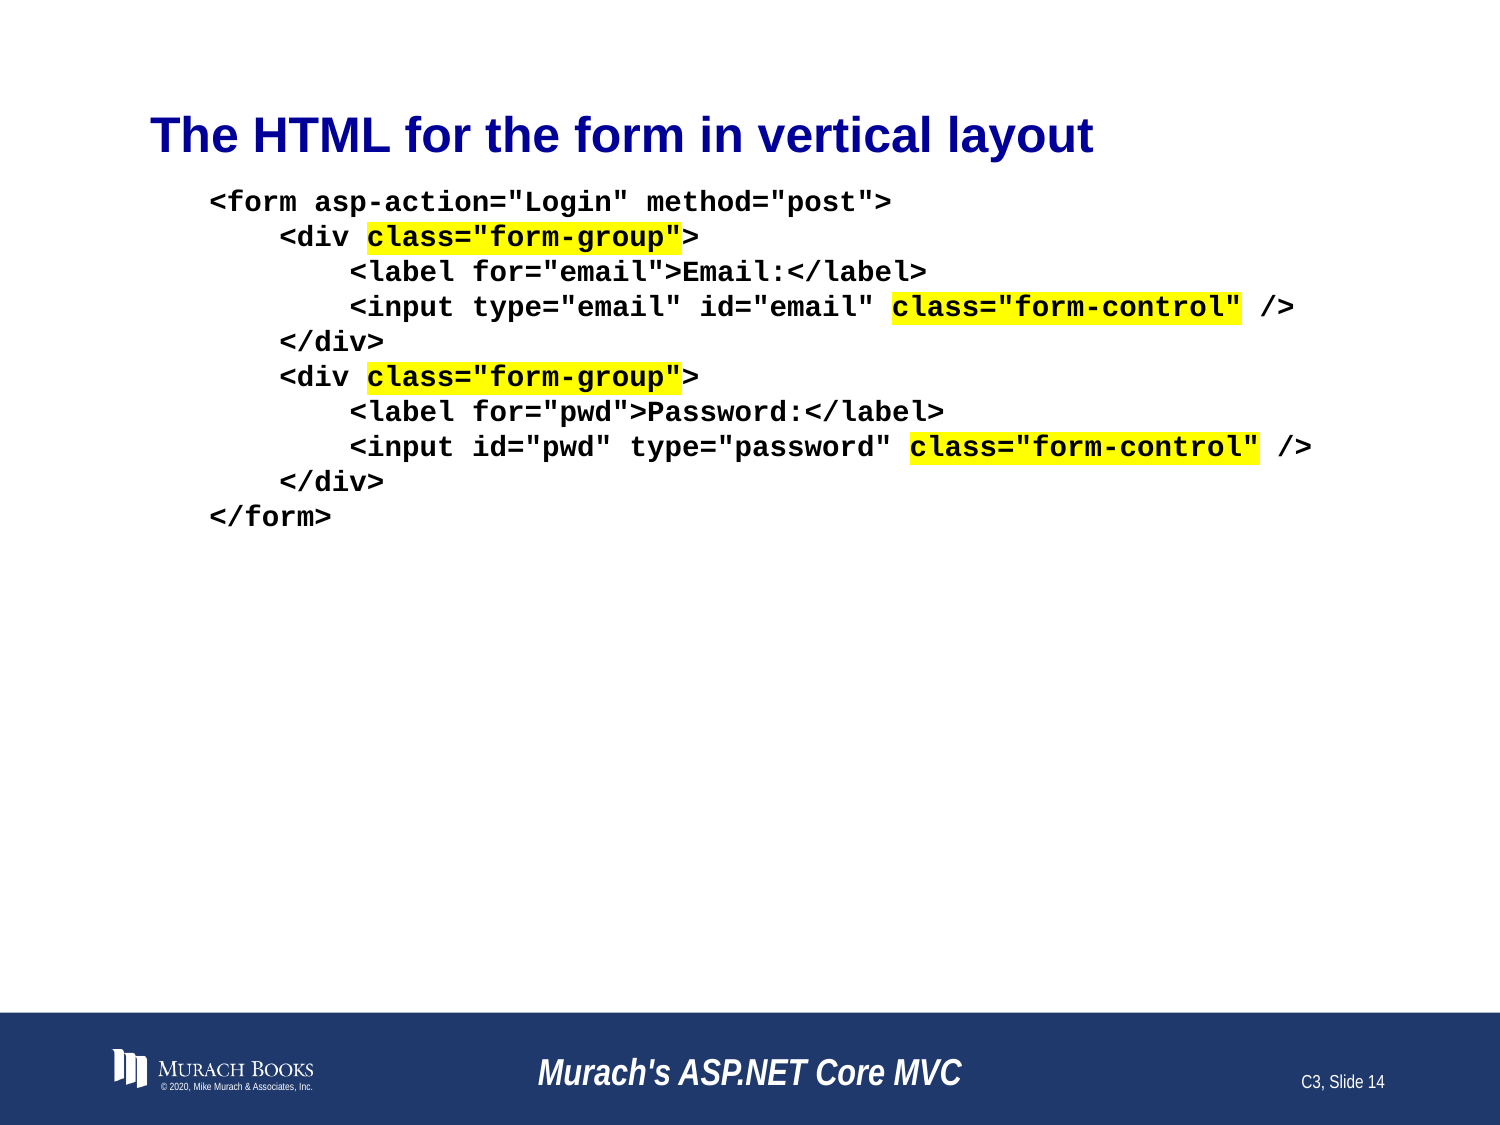

# The HTML for the form in vertical layout
<form asp-action="Login" method="post">
    <div class="form-group">
        <label for="email">Email:</label>
        <input type="email" id="email" class="form-control" />
    </div>
    <div class="form-group">
        <label for="pwd">Password:</label>
        <input id="pwd" type="password" class="form-control" />
    </div>
</form>

© 2020, Mike Murach & Associates, Inc.
Murach's ASP.NET Core MVC

C3, Slide 14